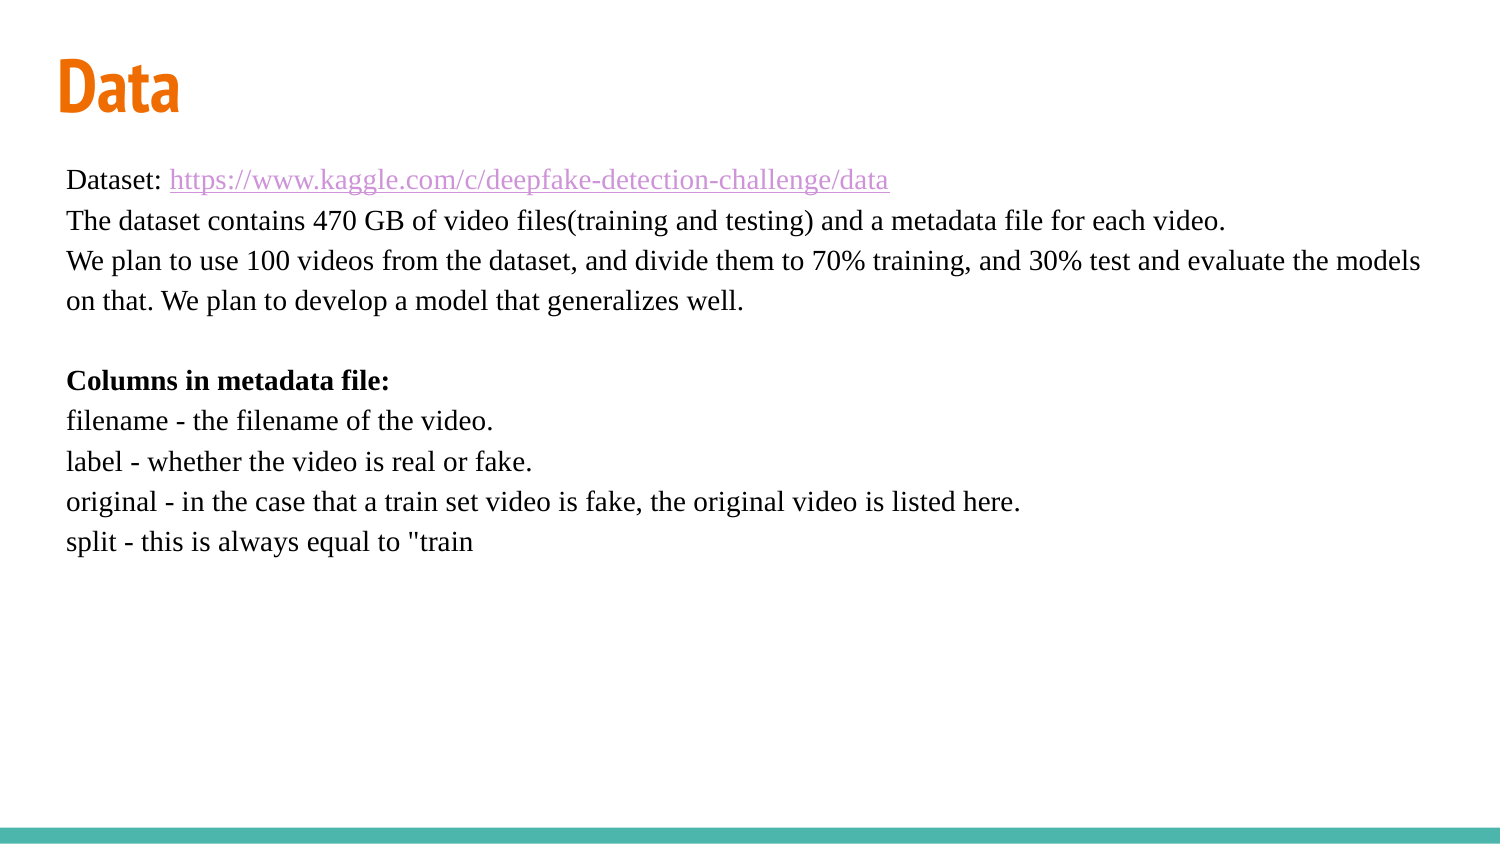

# Data
Dataset: https://www.kaggle.com/c/deepfake-detection-challenge/data
The dataset contains 470 GB of video files(training and testing) and a metadata file for each video.
We plan to use 100 videos from the dataset, and divide them to 70% training, and 30% test and evaluate the models on that. We plan to develop a model that generalizes well.

Columns in metadata file:
filename - the filename of the video.
label - whether the video is real or fake.
original - in the case that a train set video is fake, the original video is listed here.
split - this is always equal to "train